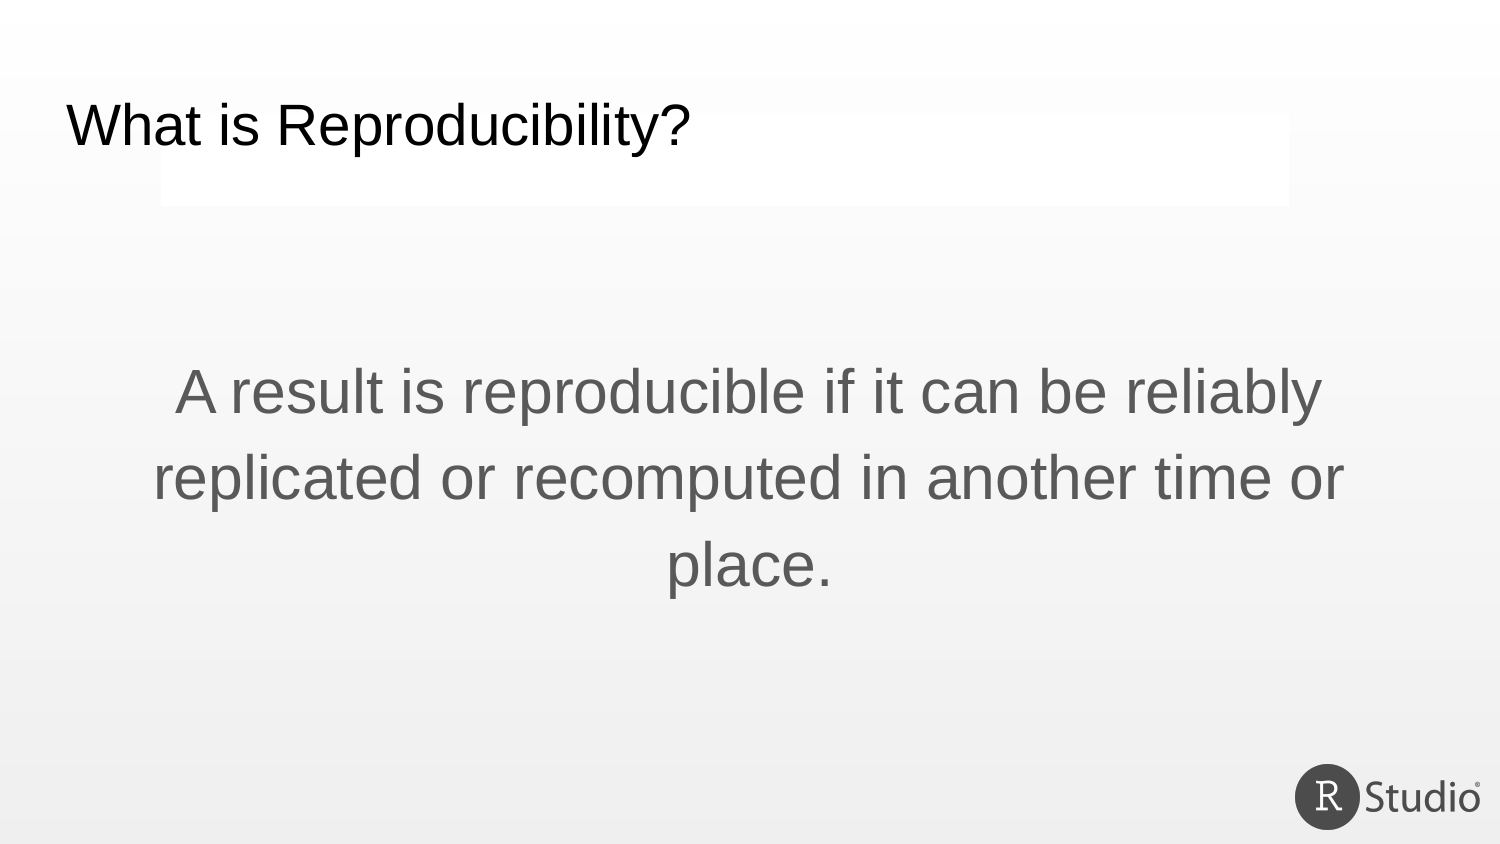

# What is Reproducibility?

A result is reproducible if it can be reliably replicated or recomputed in another time or place.